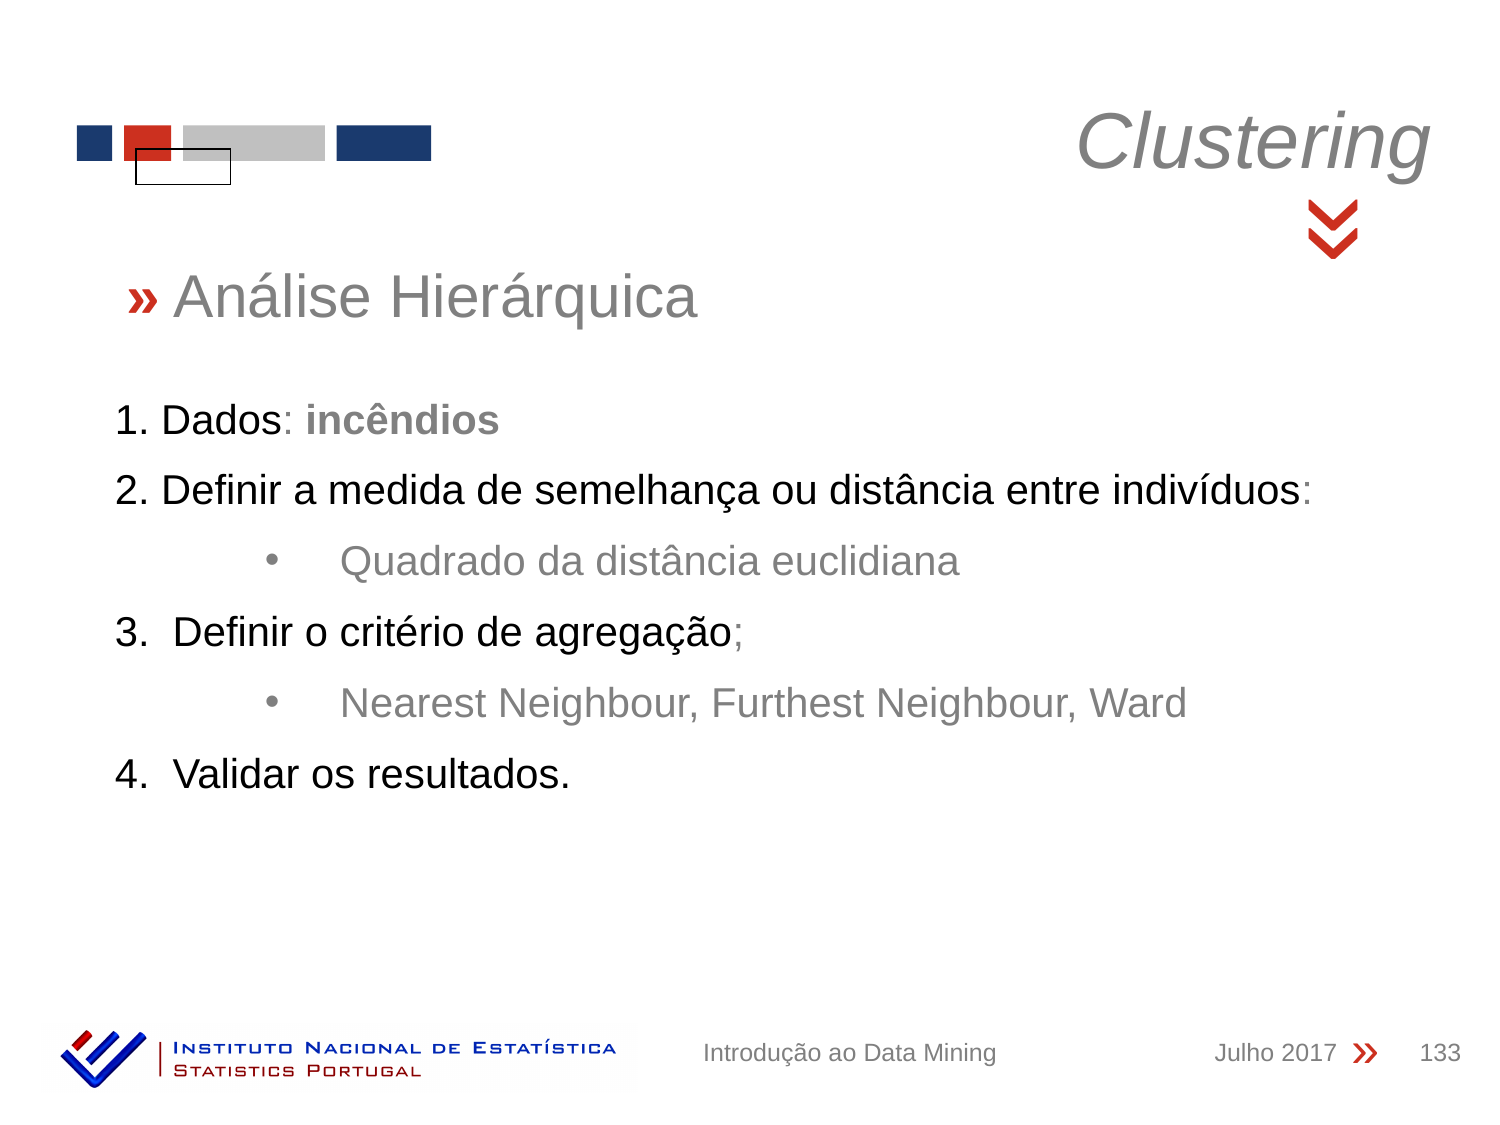

Clustering
«
» Análise Hierárquica
1. Dados: incêndios
2. Definir a medida de semelhança ou distância entre indivíduos:
Quadrado da distância euclidiana
3.  Definir o critério de agregação;
Nearest Neighbour, Furthest Neighbour, Ward
4.  Validar os resultados.
Introdução ao Data Mining
Julho 2017
133
«